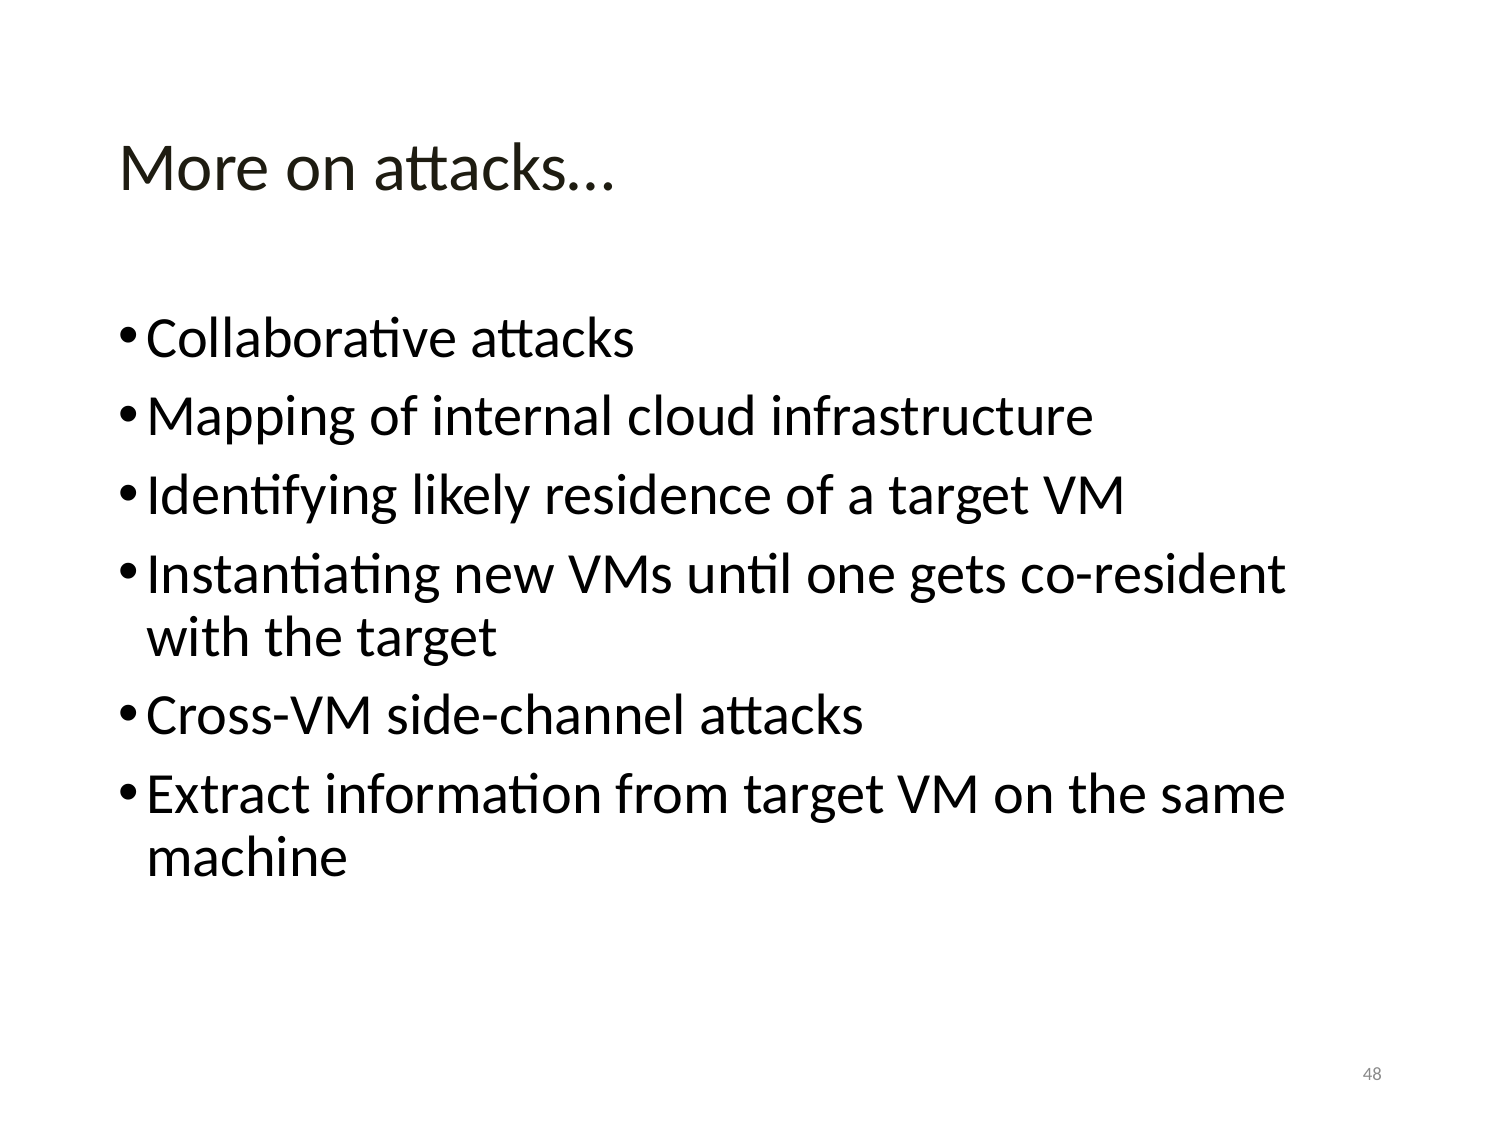

# More on attacks…
Collaborative attacks
Mapping of internal cloud infrastructure
Identifying likely residence of a target VM
Instantiating new VMs until one gets co-resident with the target
Cross-VM side-channel attacks
Extract information from target VM on the same machine
48